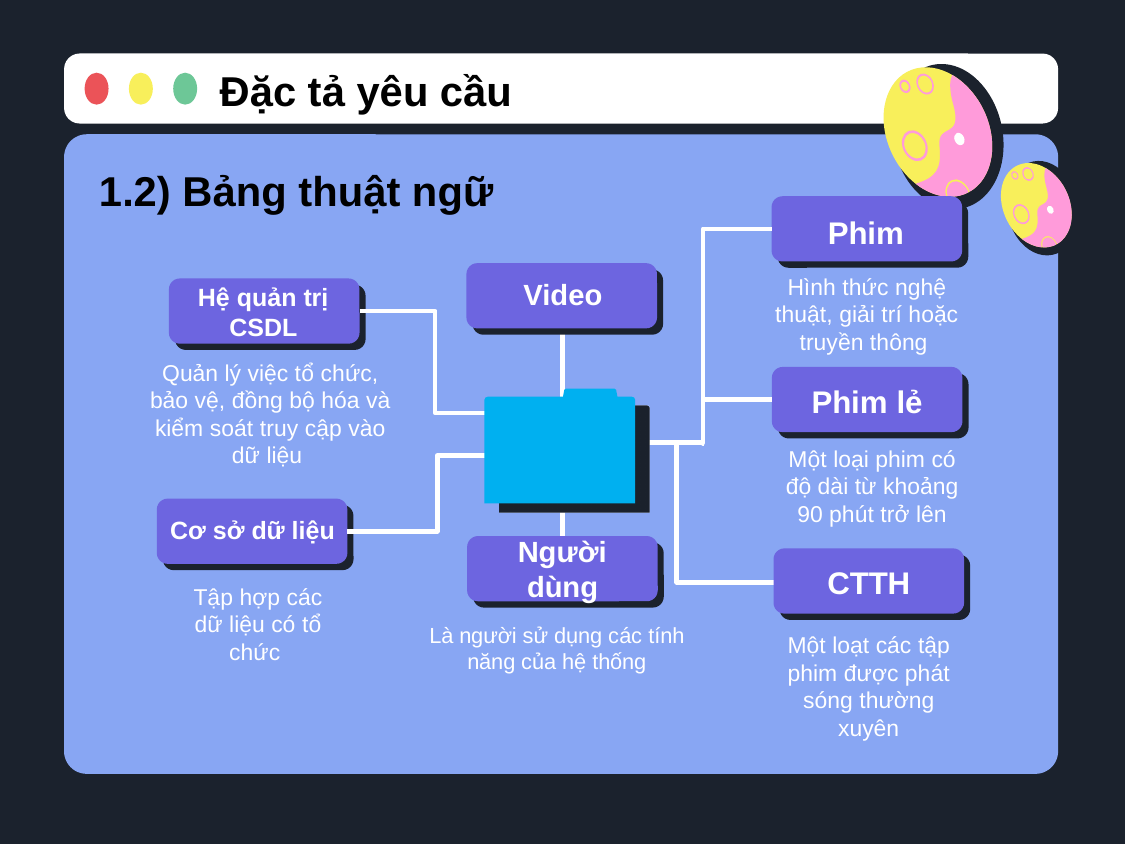

Đặc tả yêu cầu
1.2) Bảng thuật ngữ

Phim
Hình thức nghệ thuật, giải trí hoặc truyền thông

Video

Hệ quản trị CSDL
Quản lý việc tổ chức, bảo vệ, đồng bộ hóa và kiểm soát truy cập vào dữ liệu

Phim lẻ

Một loại phim có độ dài từ khoảng 90 phút trở lên
Cơ sở dữ liệu

Người dùng

CTTH
Tập hợp các dữ liệu có tổ chức
Là người sử dụng các tính năng của hệ thống
Một loạt các tập phim được phát sóng thường xuyên